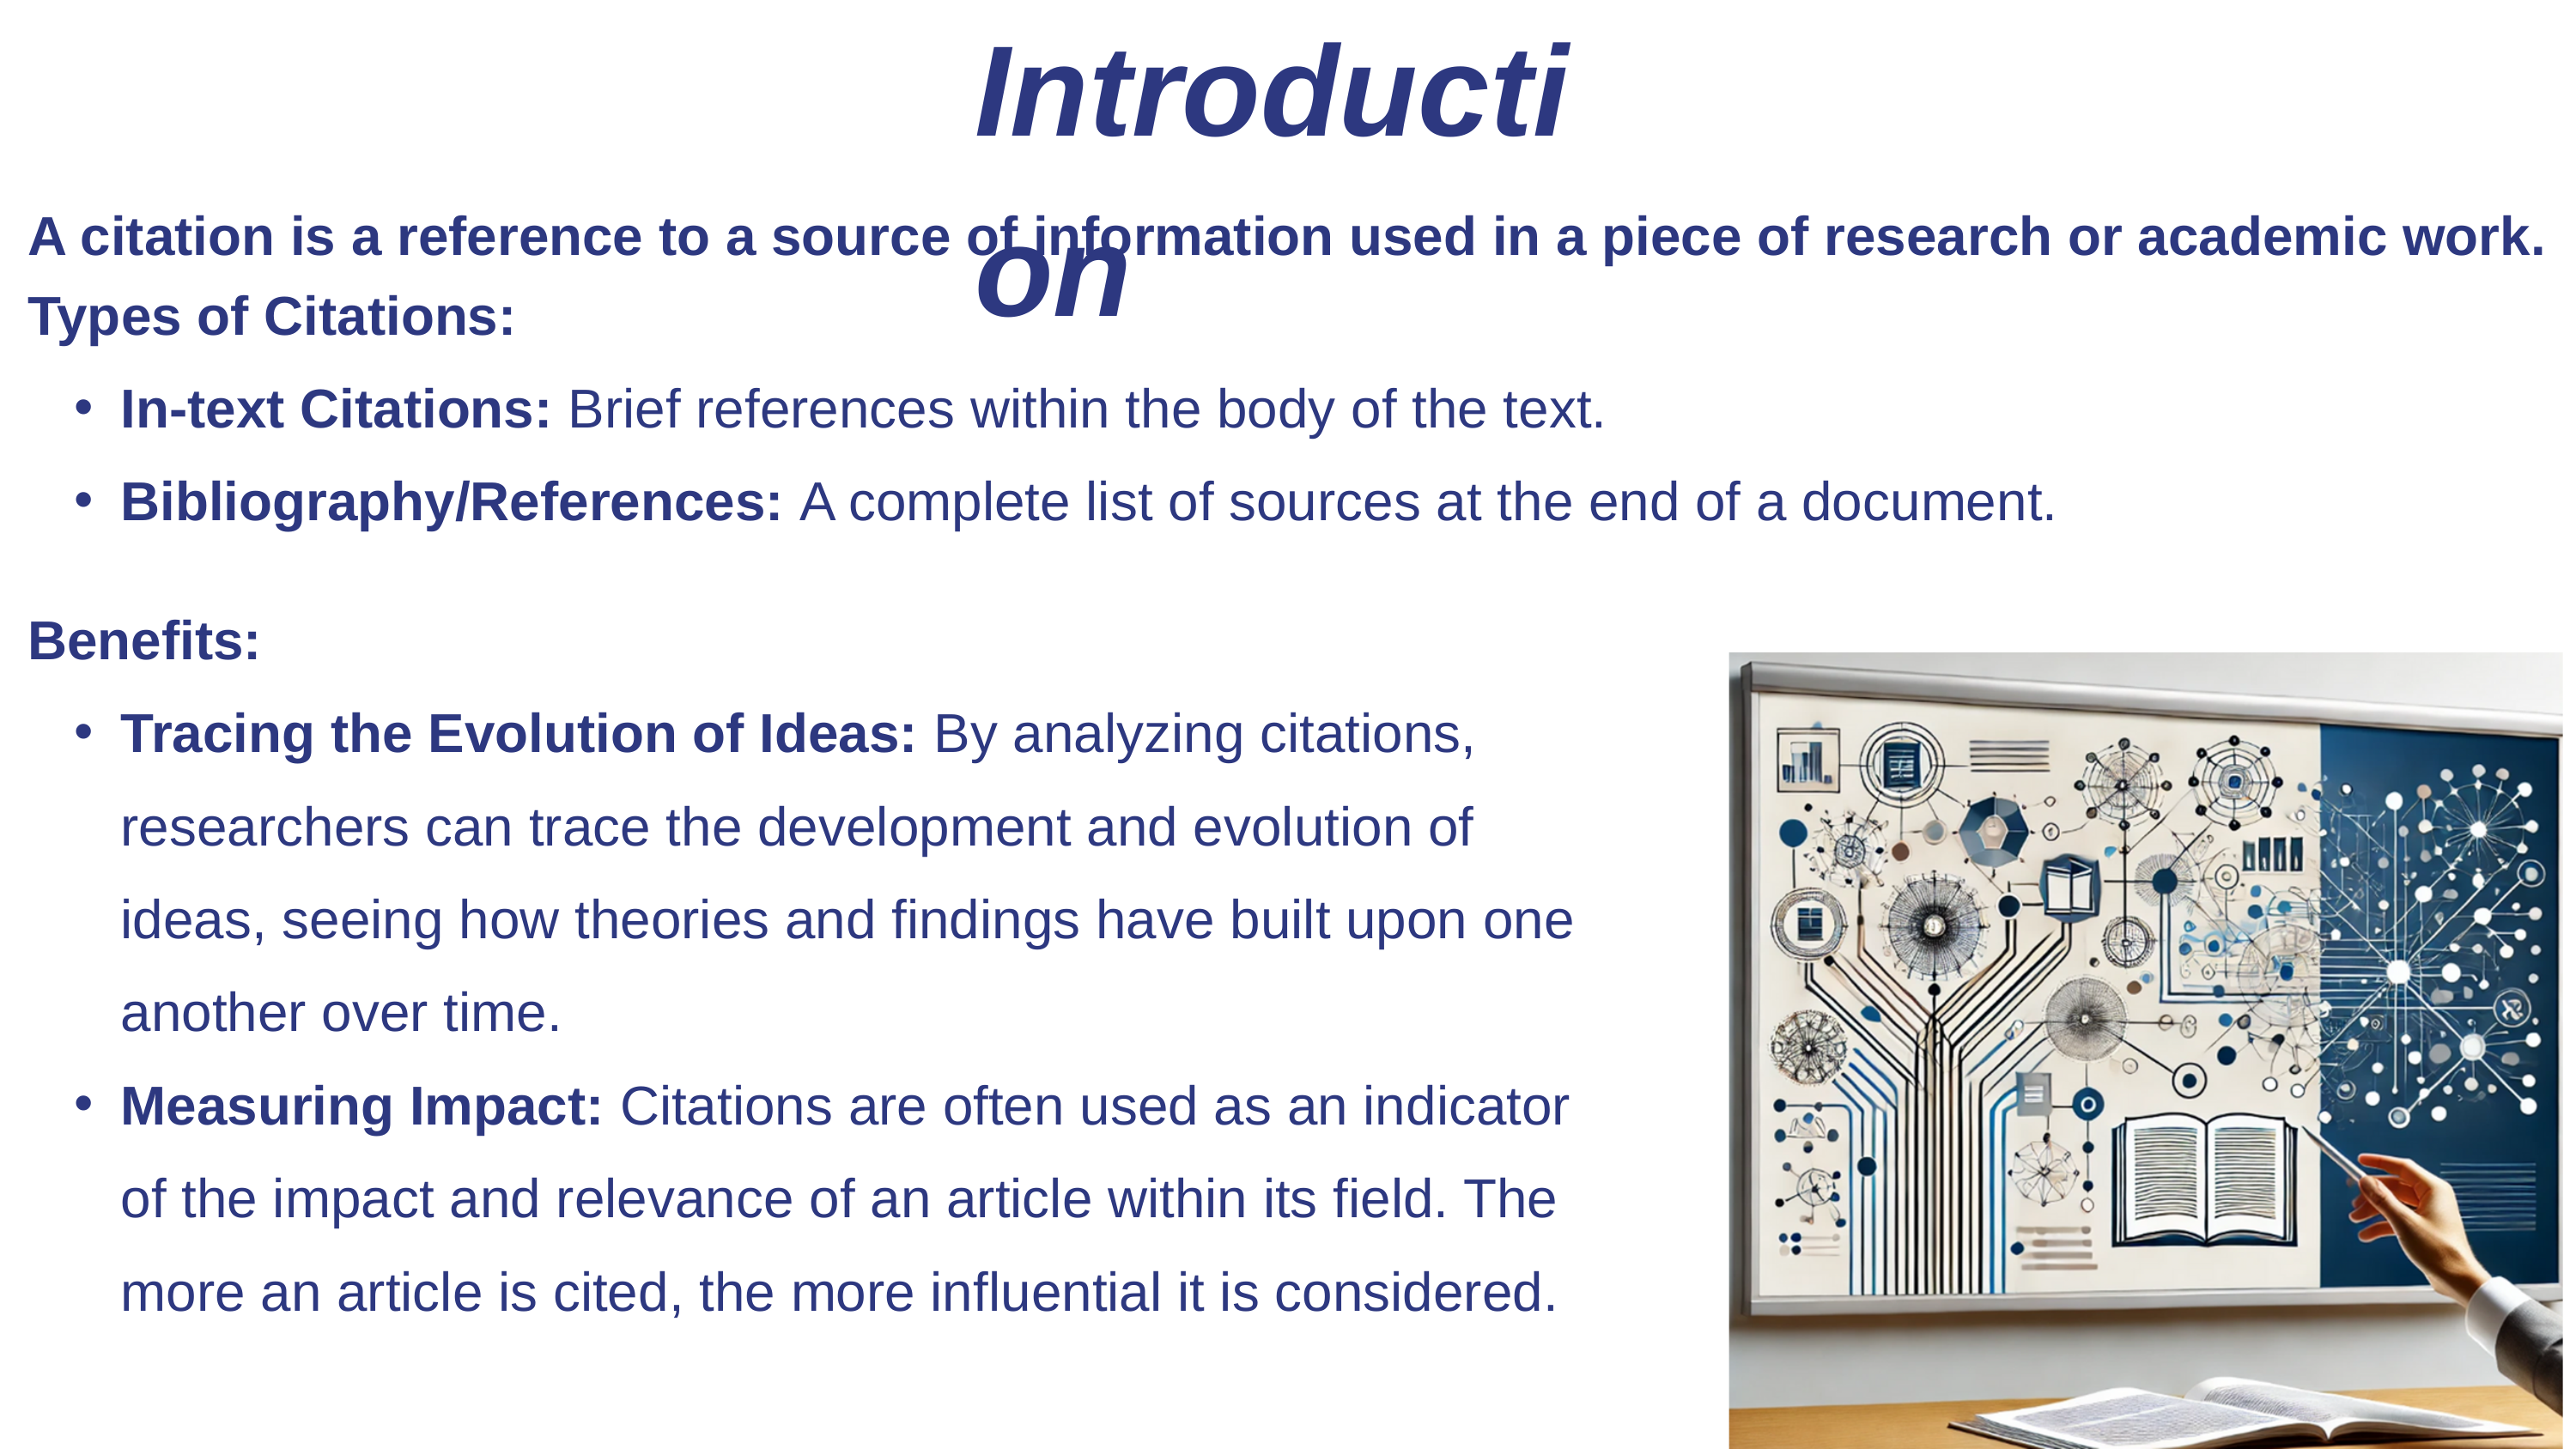

Introduction
A citation is a reference to a source of information used in a piece of research or academic work.

Types of Citations:
In-text Citations: Brief references within the body of the text.
Bibliography/References: A complete list of sources at the end of a document.

Benefits:
Tracing the Evolution of Ideas: By analyzing citations, researchers can trace the development and evolution of ideas, seeing how theories and findings have built upon one another over time.
Measuring Impact: Citations are often used as an indicator of the impact and relevance of an article within its field. The more an article is cited, the more influential it is considered.